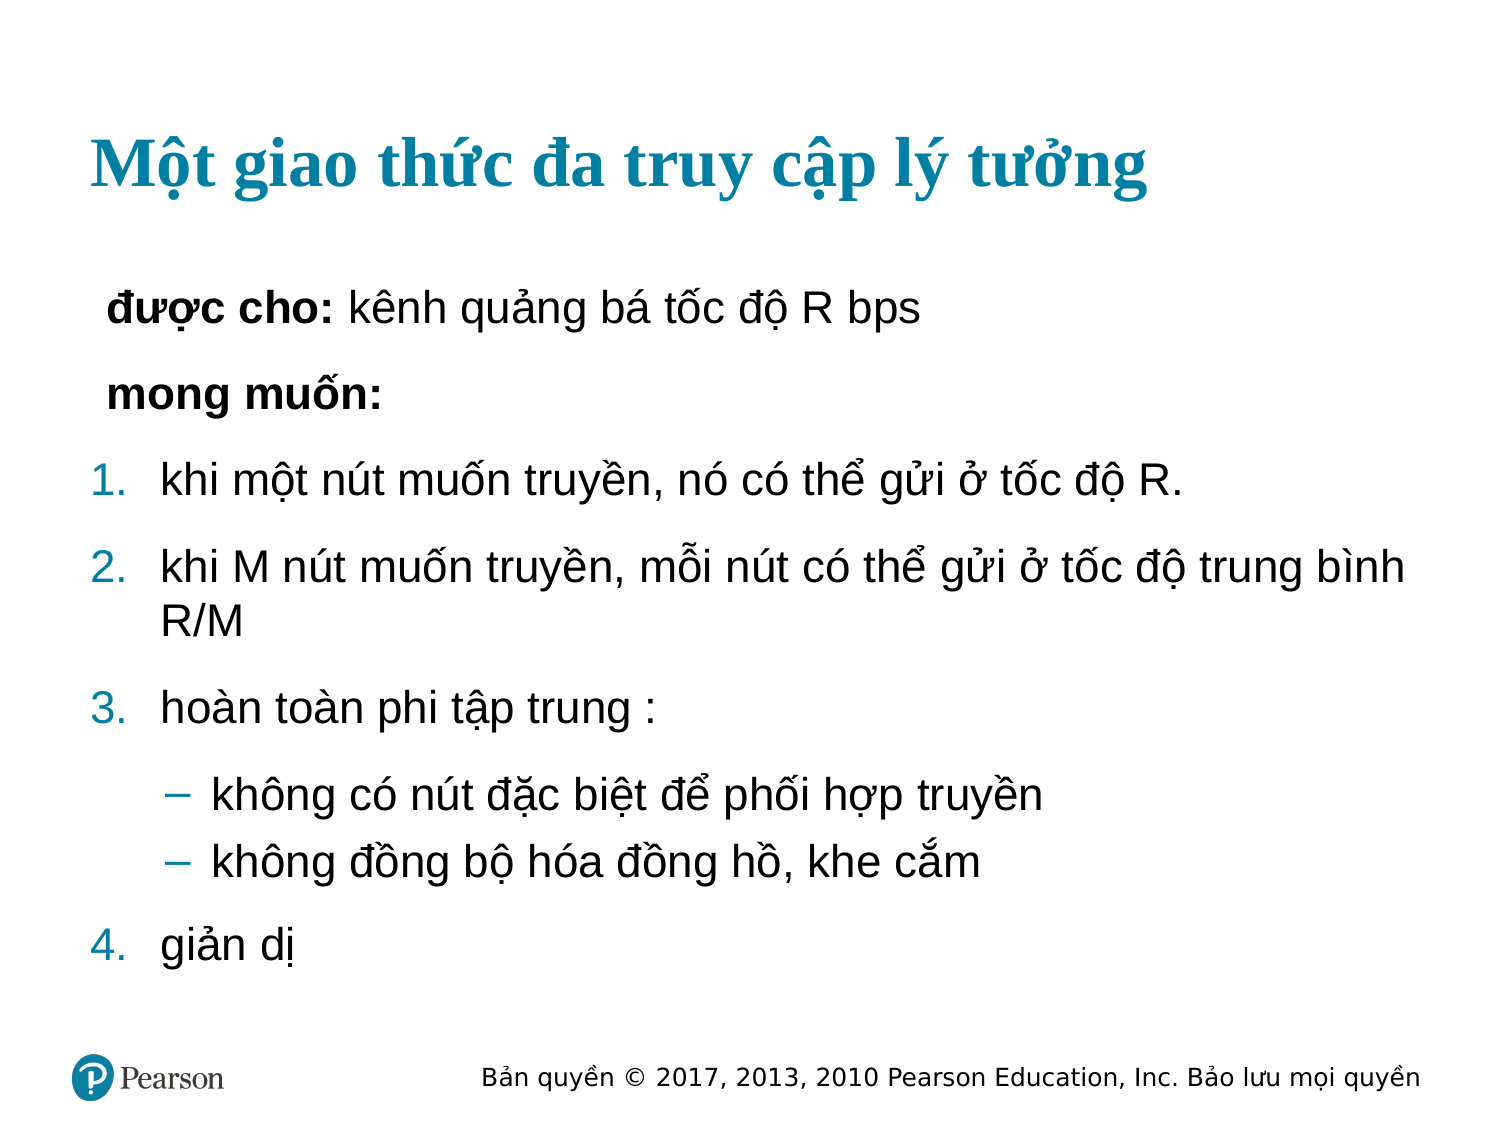

# Một giao thức đa truy cập lý tưởng
được cho: kênh quảng bá tốc độ R bps
mong muốn:
khi một nút muốn truyền, nó có thể gửi ở tốc độ R.
khi M nút muốn truyền, mỗi nút có thể gửi ở tốc độ trung bình R/M
hoàn toàn phi tập trung :
không có nút đặc biệt để phối hợp truyền
không đồng bộ hóa đồng hồ, khe cắm
giản dị